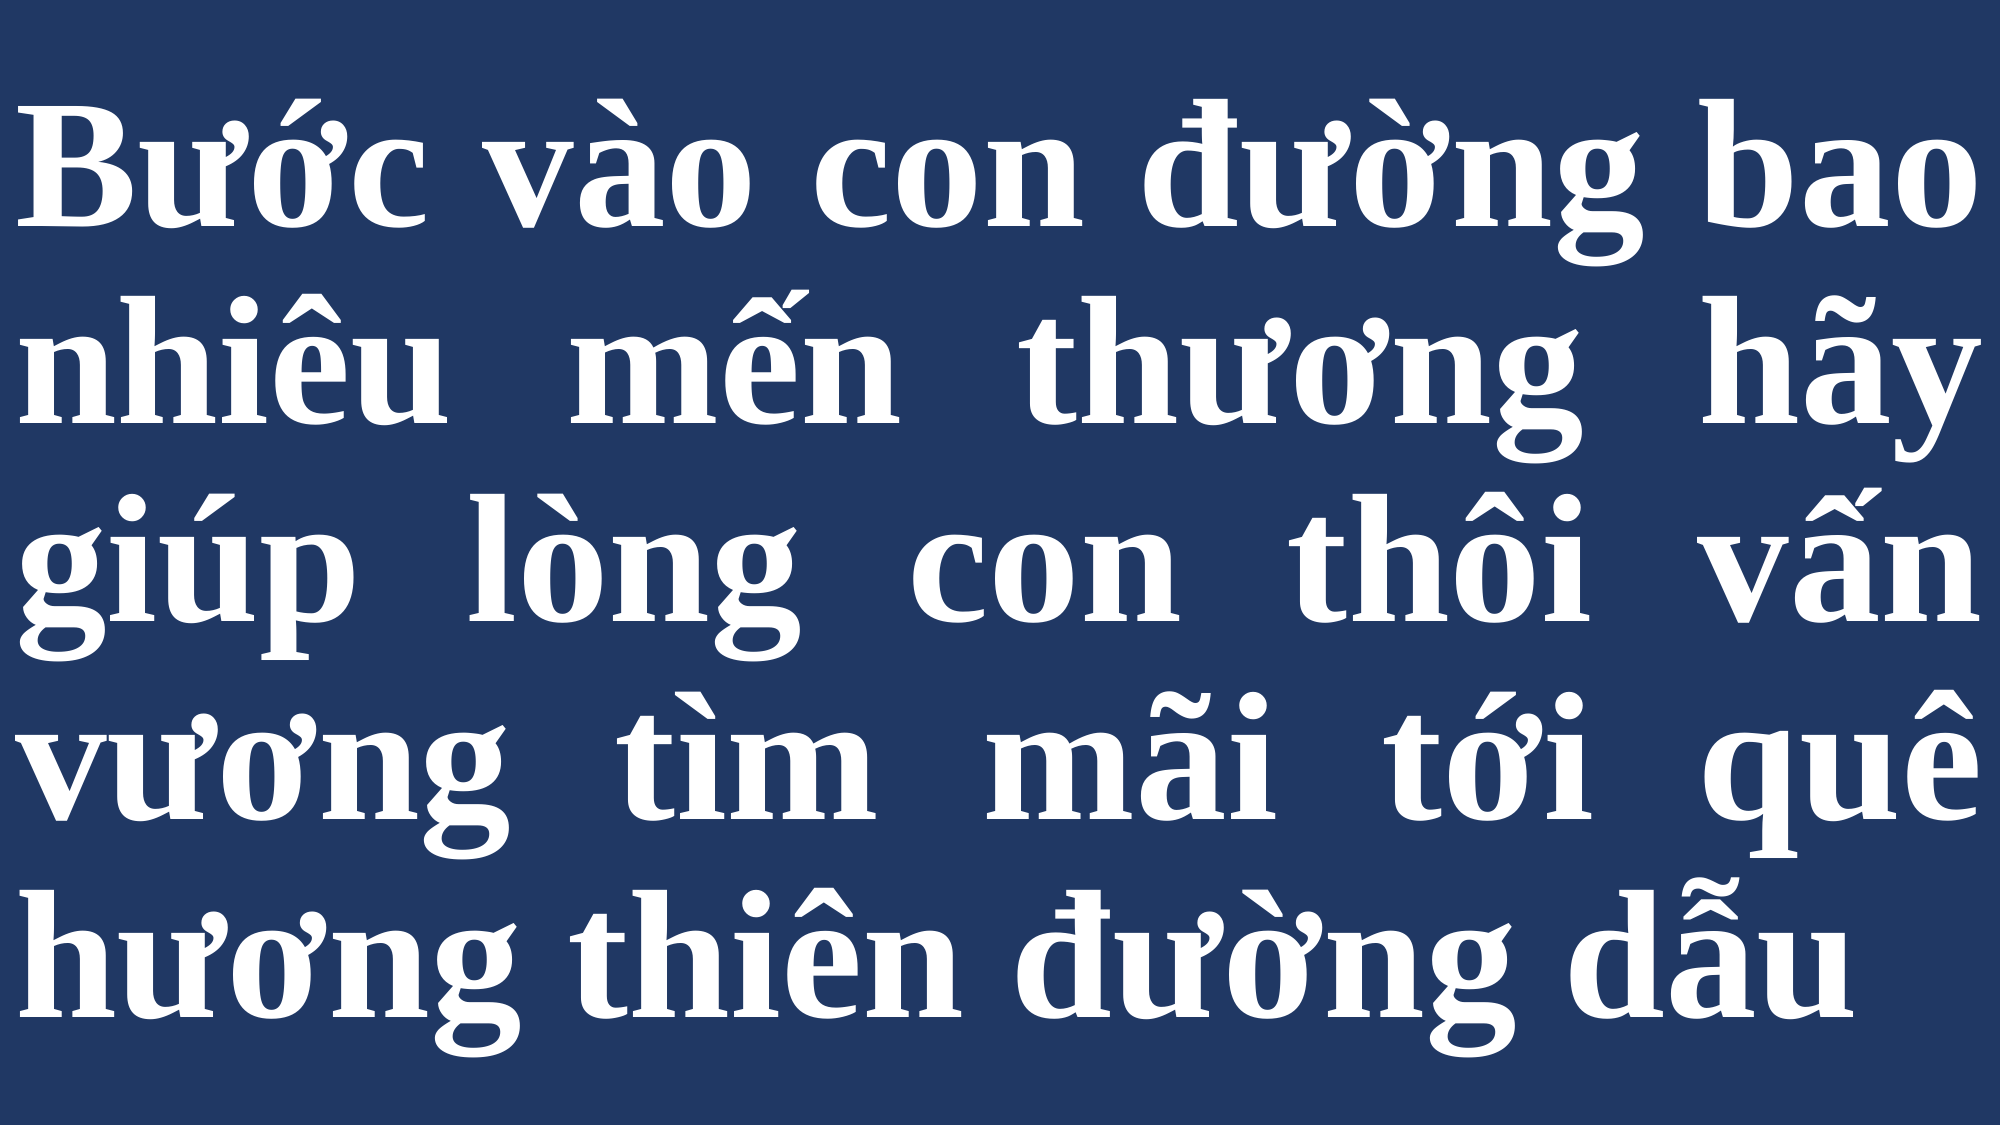

# Bước vào con đường bao nhiêu mến thương hãy giúp lòng con thôi vấn vương tìm mãi tới quê hương thiên đường dẫu